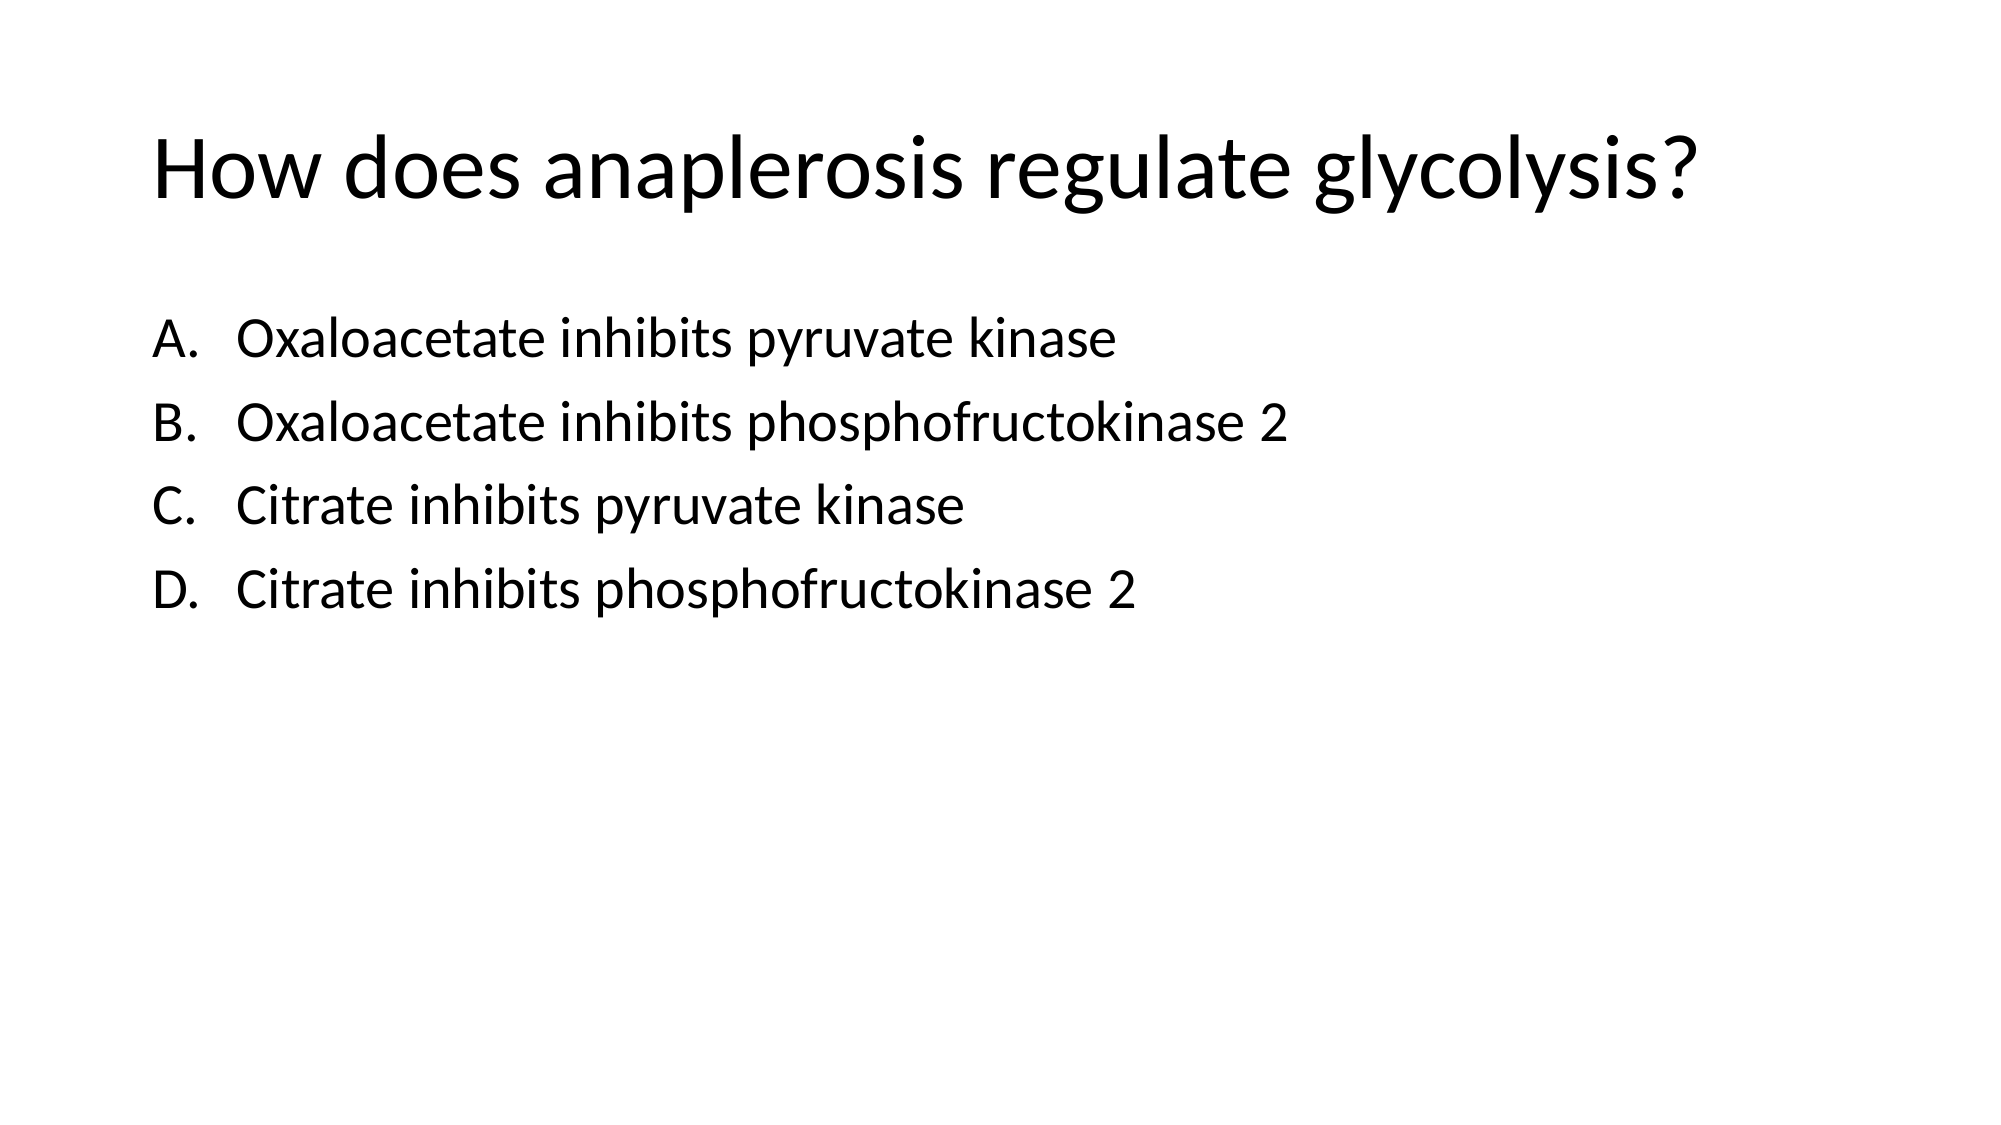

# How does anaplerosis regulate glycolysis?
Oxaloacetate inhibits pyruvate kinase
Oxaloacetate inhibits phosphofructokinase 2
Citrate inhibits pyruvate kinase
Citrate inhibits phosphofructokinase 2